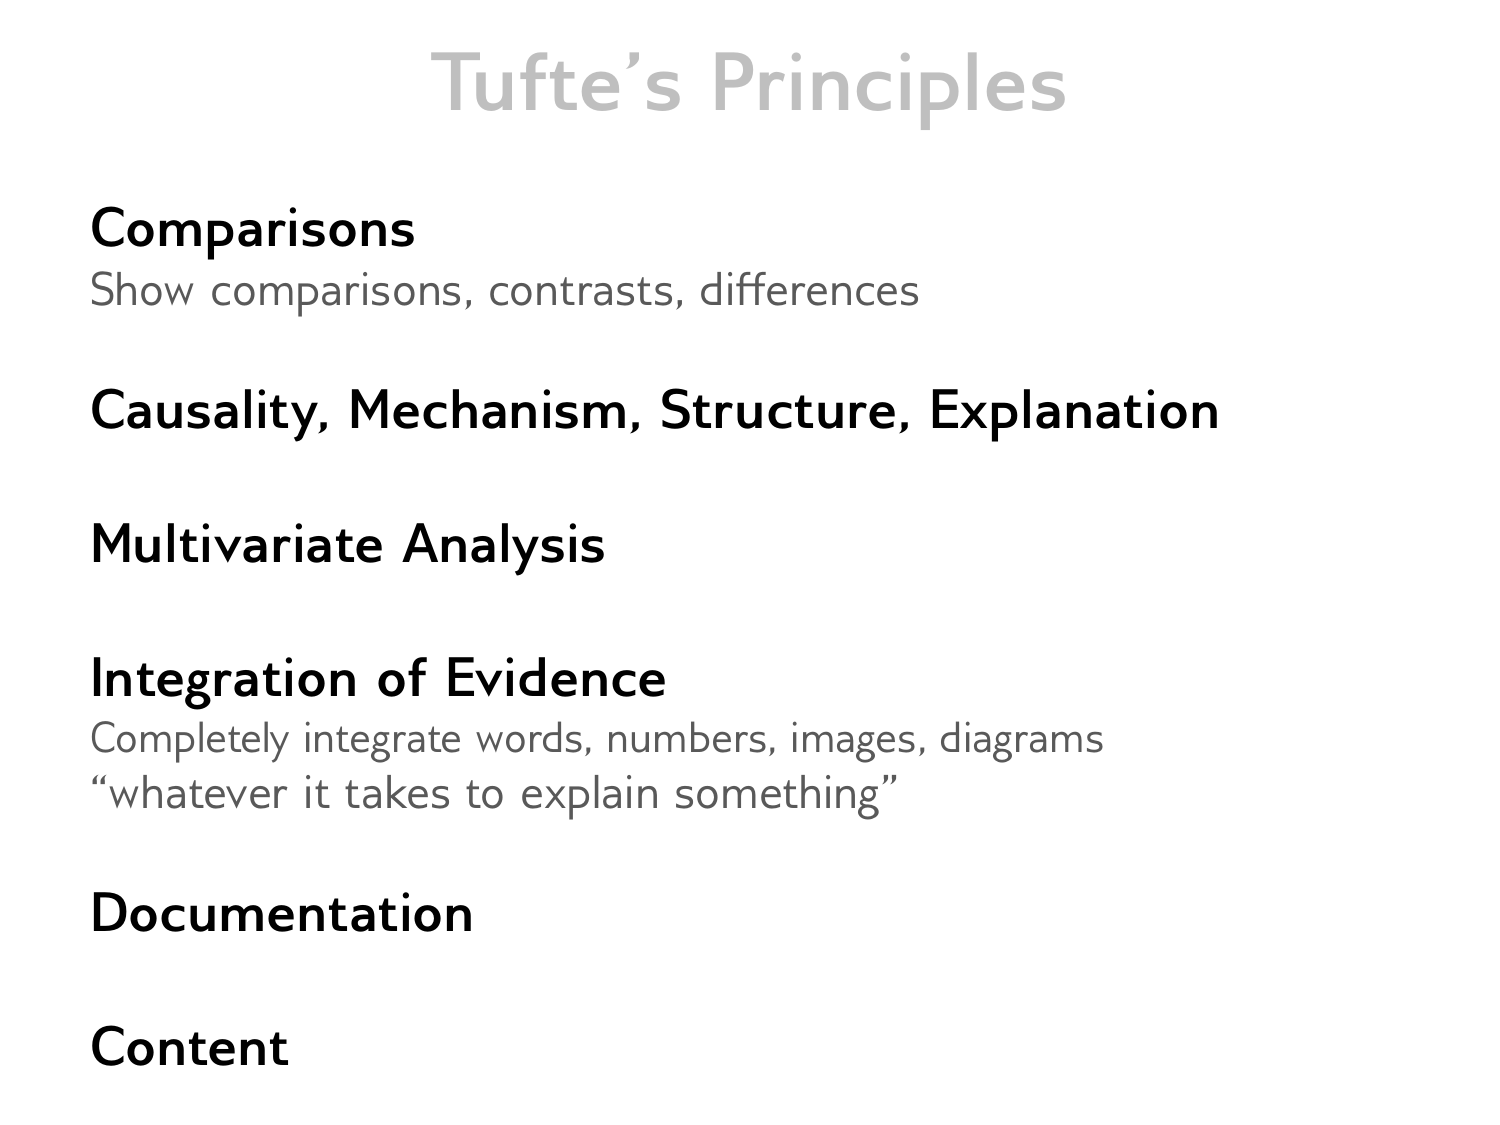

# Tufte’s Principles
Comparisons
Show comparisons, contrasts, differences

Causality, Mechanism, Structure, Explanation

Multivariate Analysis

Integration of Evidence
Completely integrate words, numbers, images, diagrams
“whatever it takes to explain something”

Documentation

Content